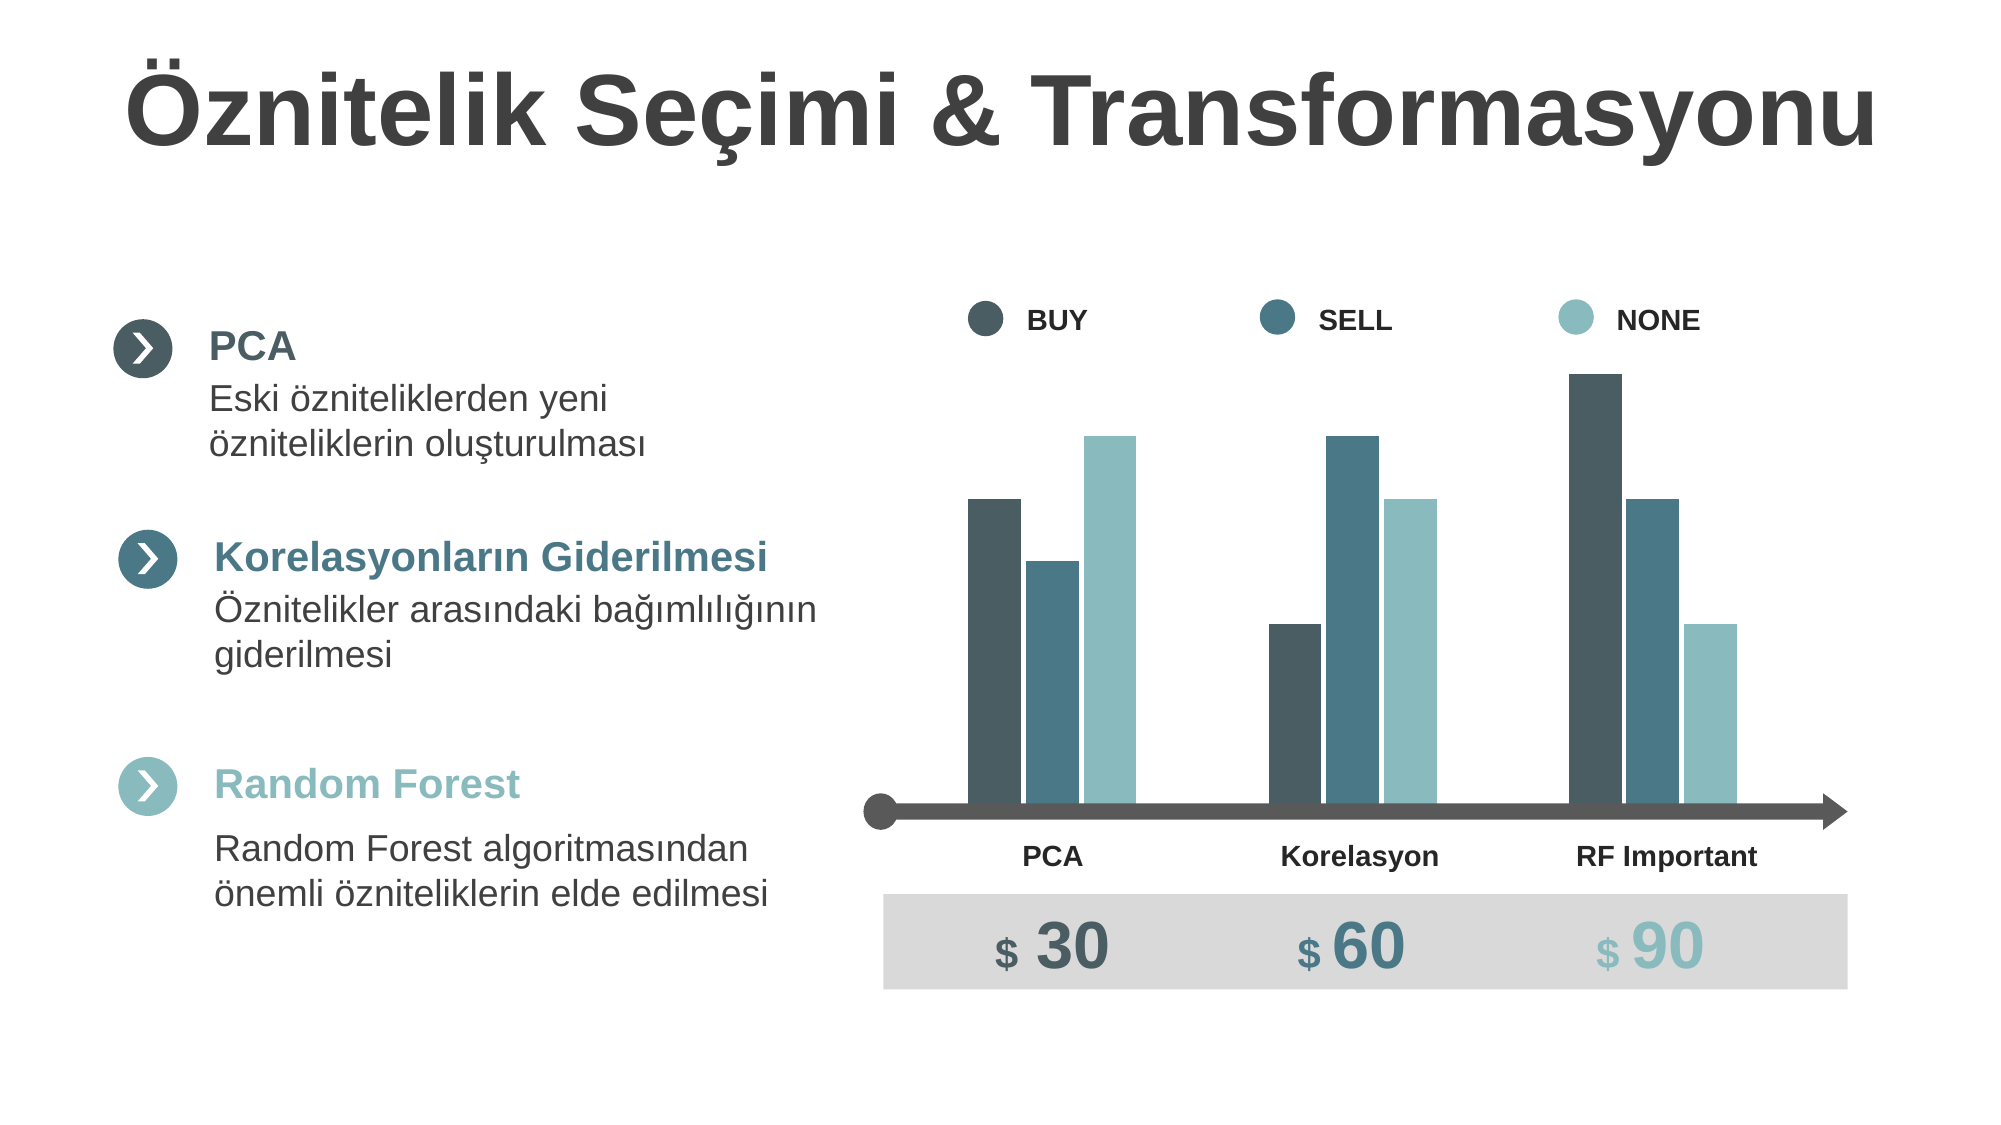

Öznitelik Seçimi & Transformasyonu
BUY

SELL

NONE

### Chart

| Category | Series 1 | Series 2 | Series 3 |
|---|---|---|---|
| Category 1 | 5.0 | 4.0 | 6.0 |
| Category 2 | 3.0 | 6.0 | 5.0 |
| Category 3 | 7.0 | 5.0 | 3.0 |
PCA
Eski özniteliklerden yeni özniteliklerin oluşturulması

Korelasyonların Giderilmesi
Öznitelikler arasındaki bağımlılığının giderilmesi

Random Forest
Random Forest algoritmasından önemli özniteliklerin elde edilmesi

PCA
Korelasyon
RF Important

$ 30
$ 60
$ 90